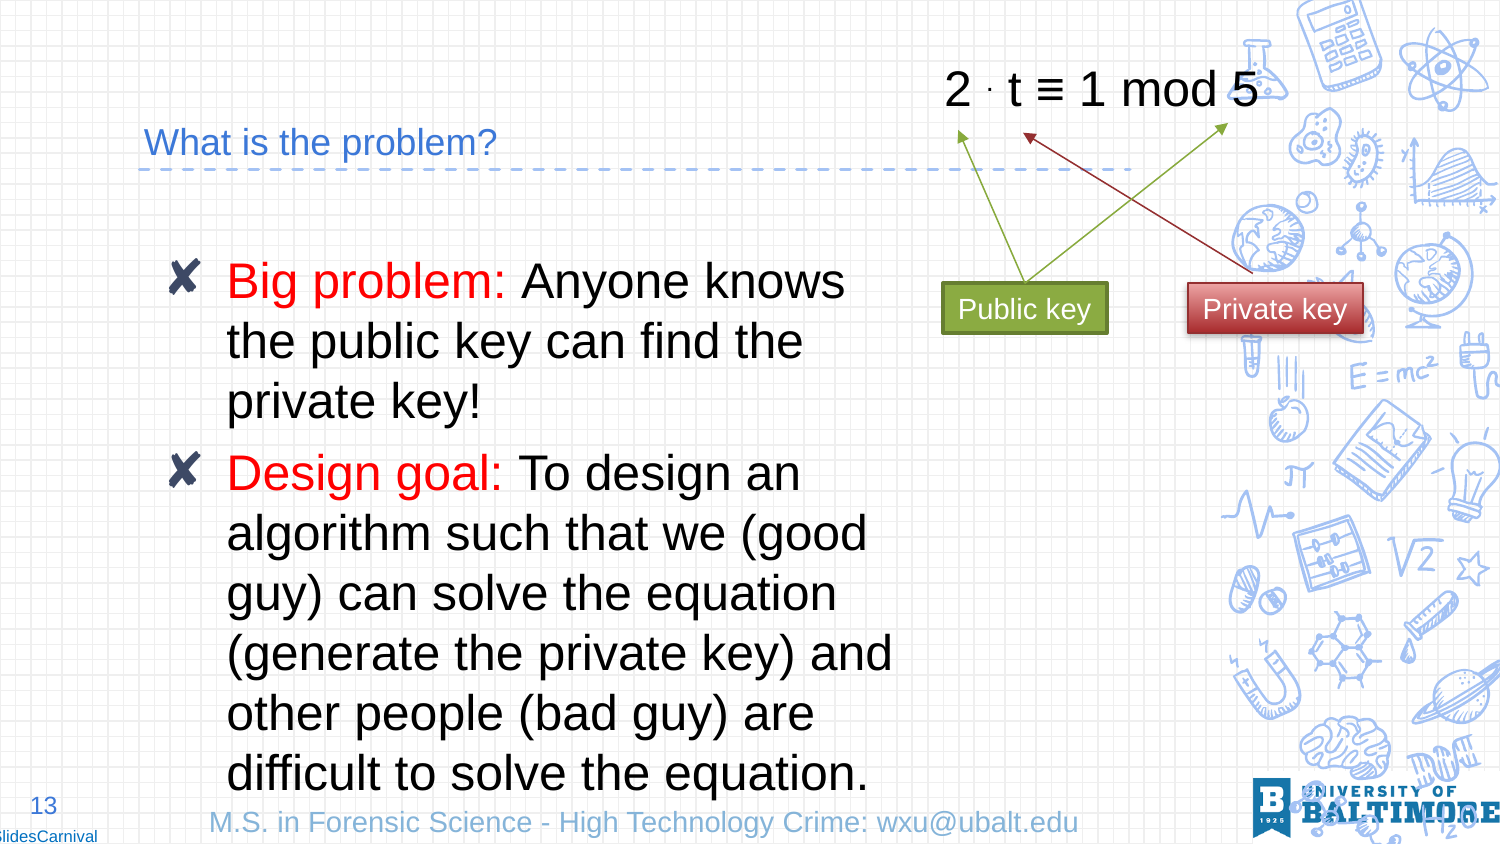

# What is the problem?
2 . t ≡ 1 mod 5
Big problem: Anyone knows the public key can find the private key!
Design goal: To design an algorithm such that we (good guy) can solve the equation (generate the private key) and other people (bad guy) are difficult to solve the equation.
Public key
Private key
13